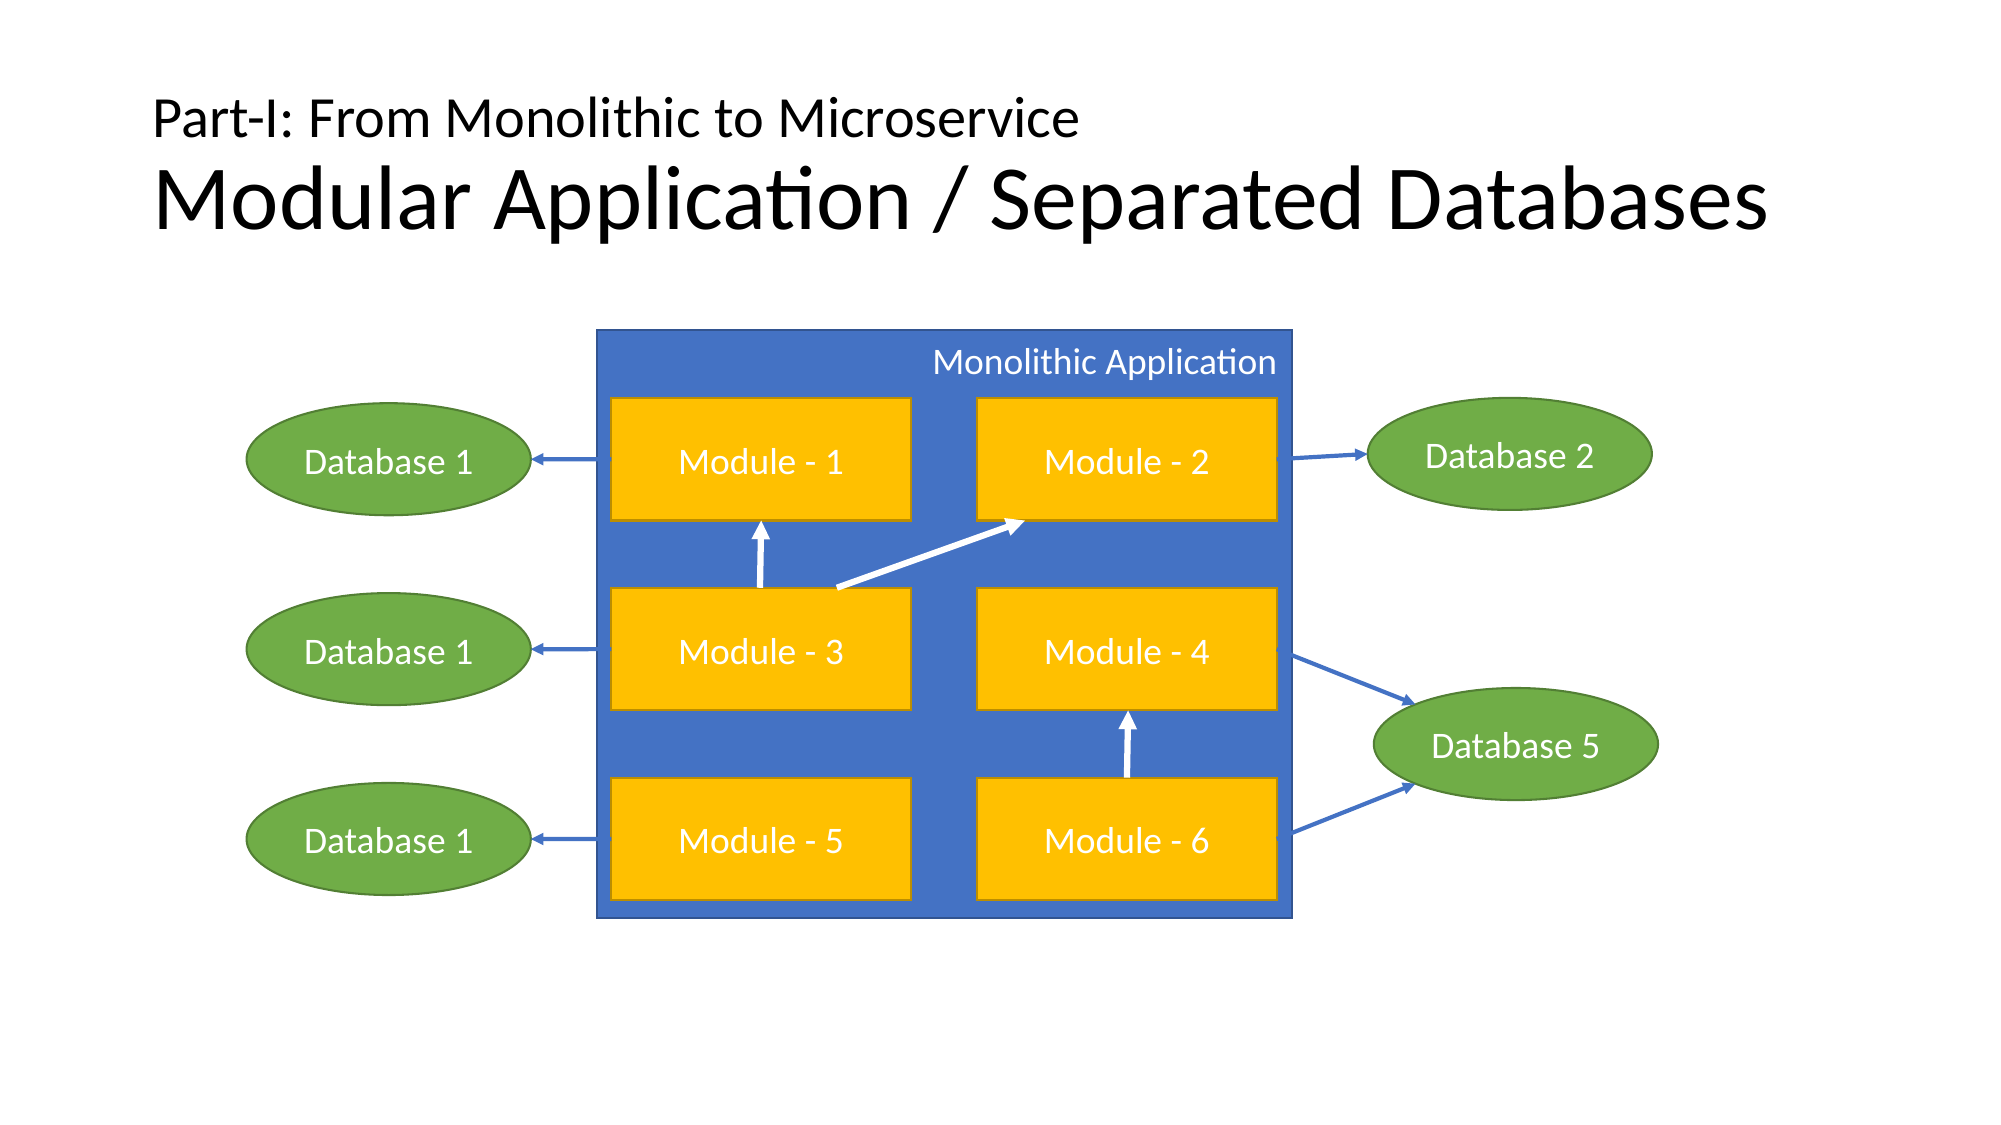

# Part-I: From Monolithic to Microservice Modular Application / Separated Databases
Monolithic Application
Module - 1
Module - 2
Database 2
Database 1
Module - 3
Module - 4
Database 1
Database 5
Module - 5
Module - 6
Database 1